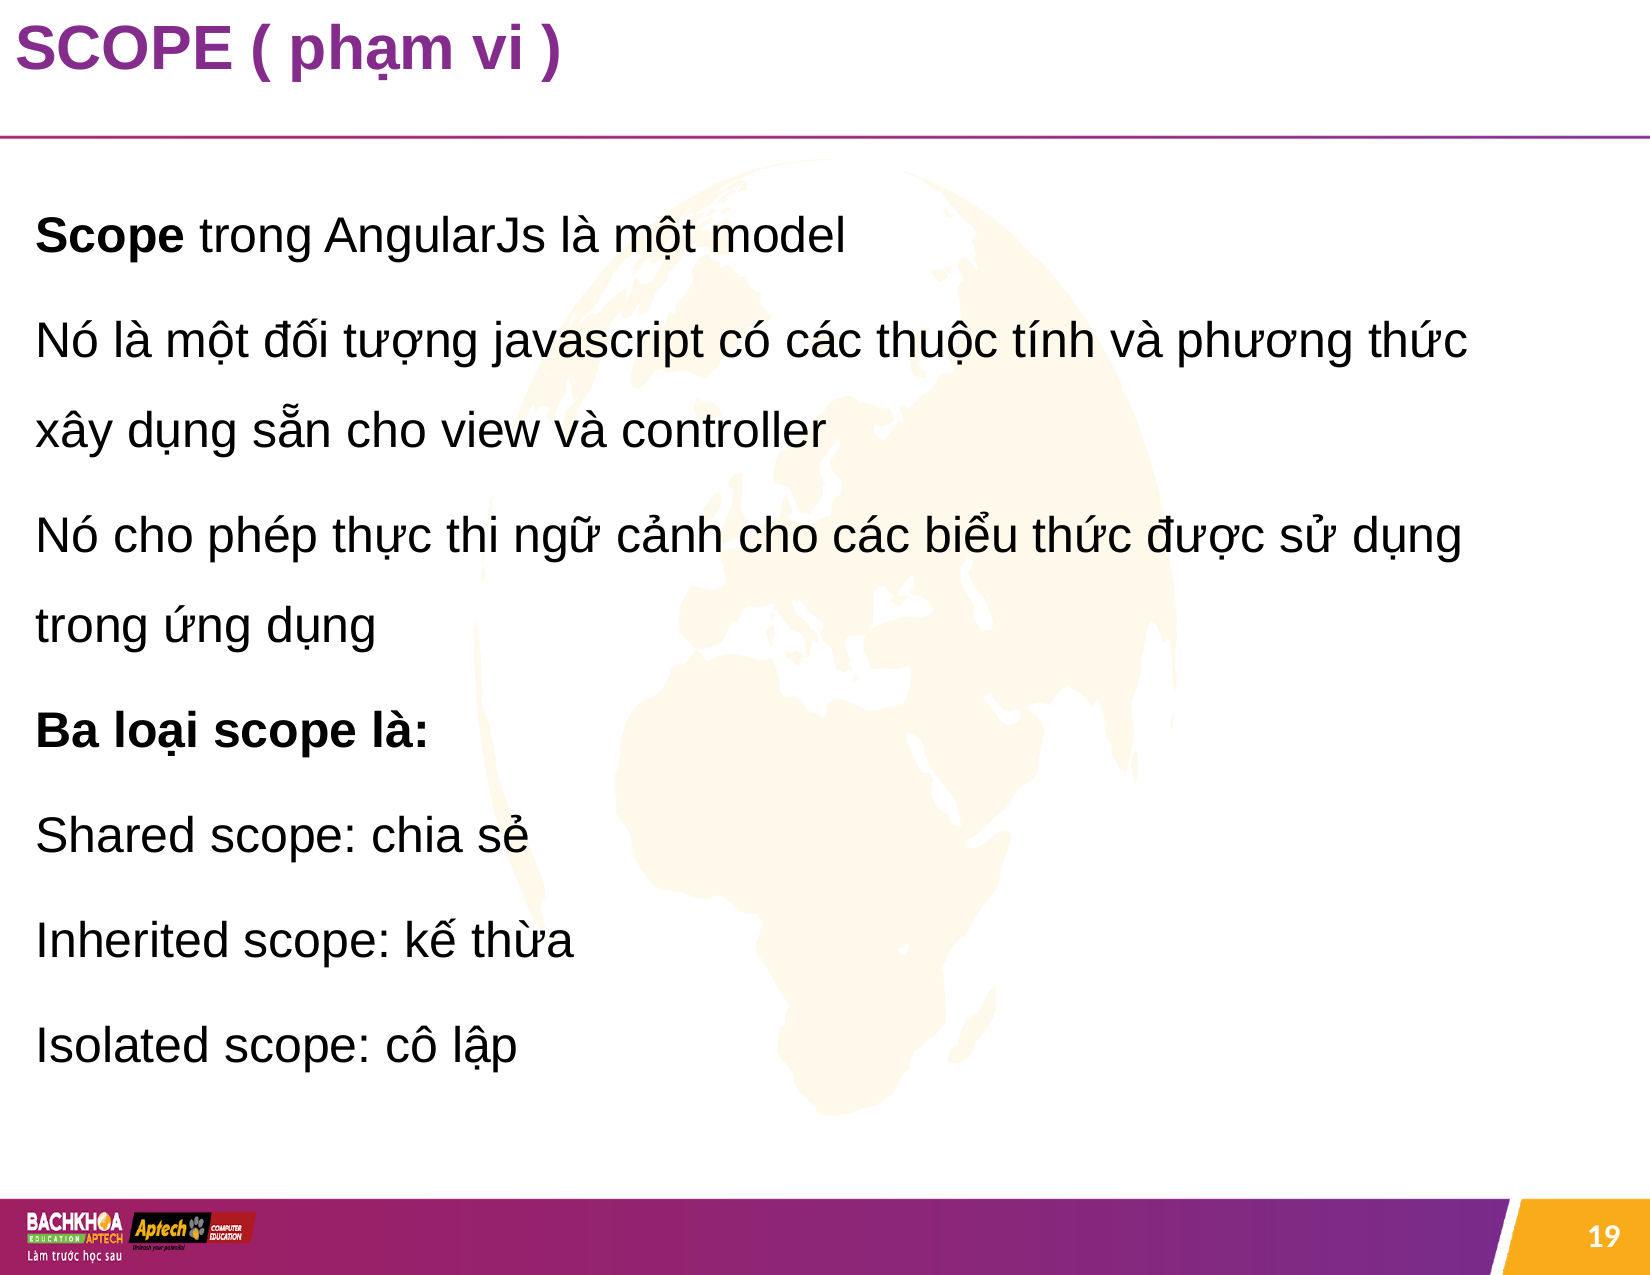

SCOPE ( phạm vi )
Scope trong AngularJs là một model
Nó là một đối tượng javascript có các thuộc tính và phương thức xây dụng sẵn cho view và controller
Nó cho phép thực thi ngữ cảnh cho các biểu thức được sử dụng trong ứng dụng
Ba loại scope là:
Shared scope: chia sẻ
Inherited scope: kế thừa
Isolated scope: cô lập
19